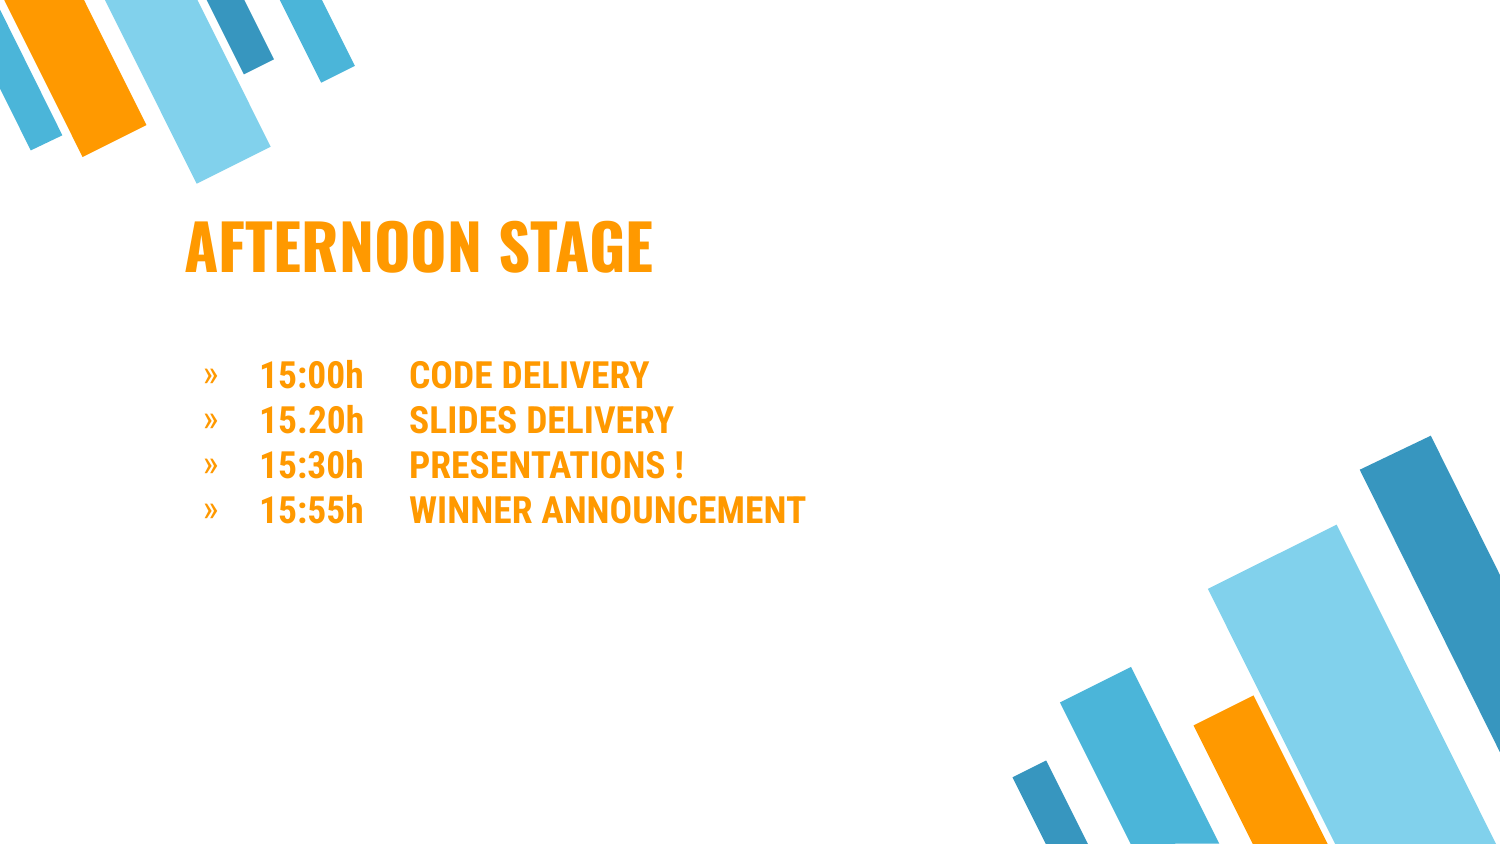

# AFTERNOON STAGE

15:00h 	CODE DELIVERY
15.20h	SLIDES DELIVERY
15:30h	PRESENTATIONS !
15:55h	WINNER ANNOUNCEMENT